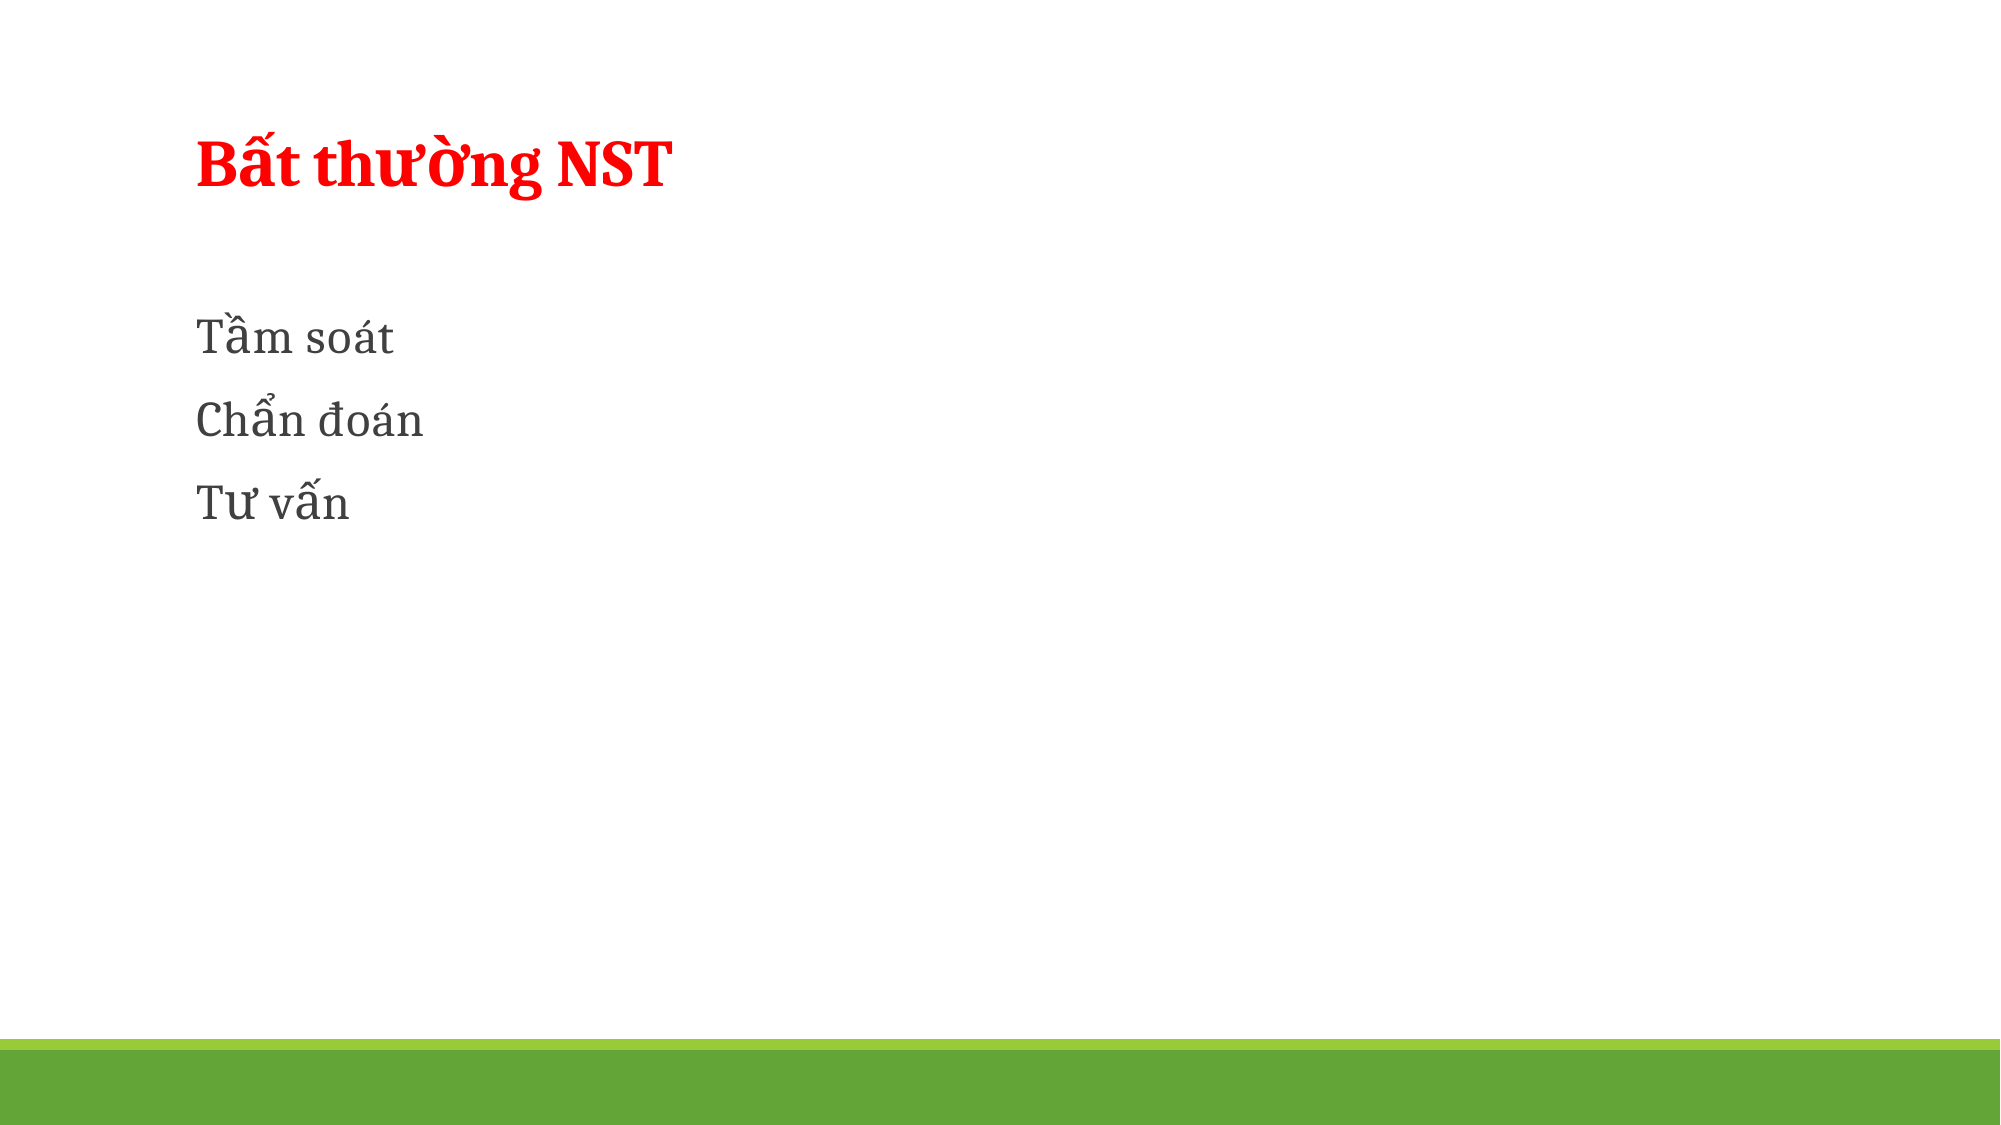

# Bất thường NST
Tầm soát
Chẩn đoán
Tư vấn